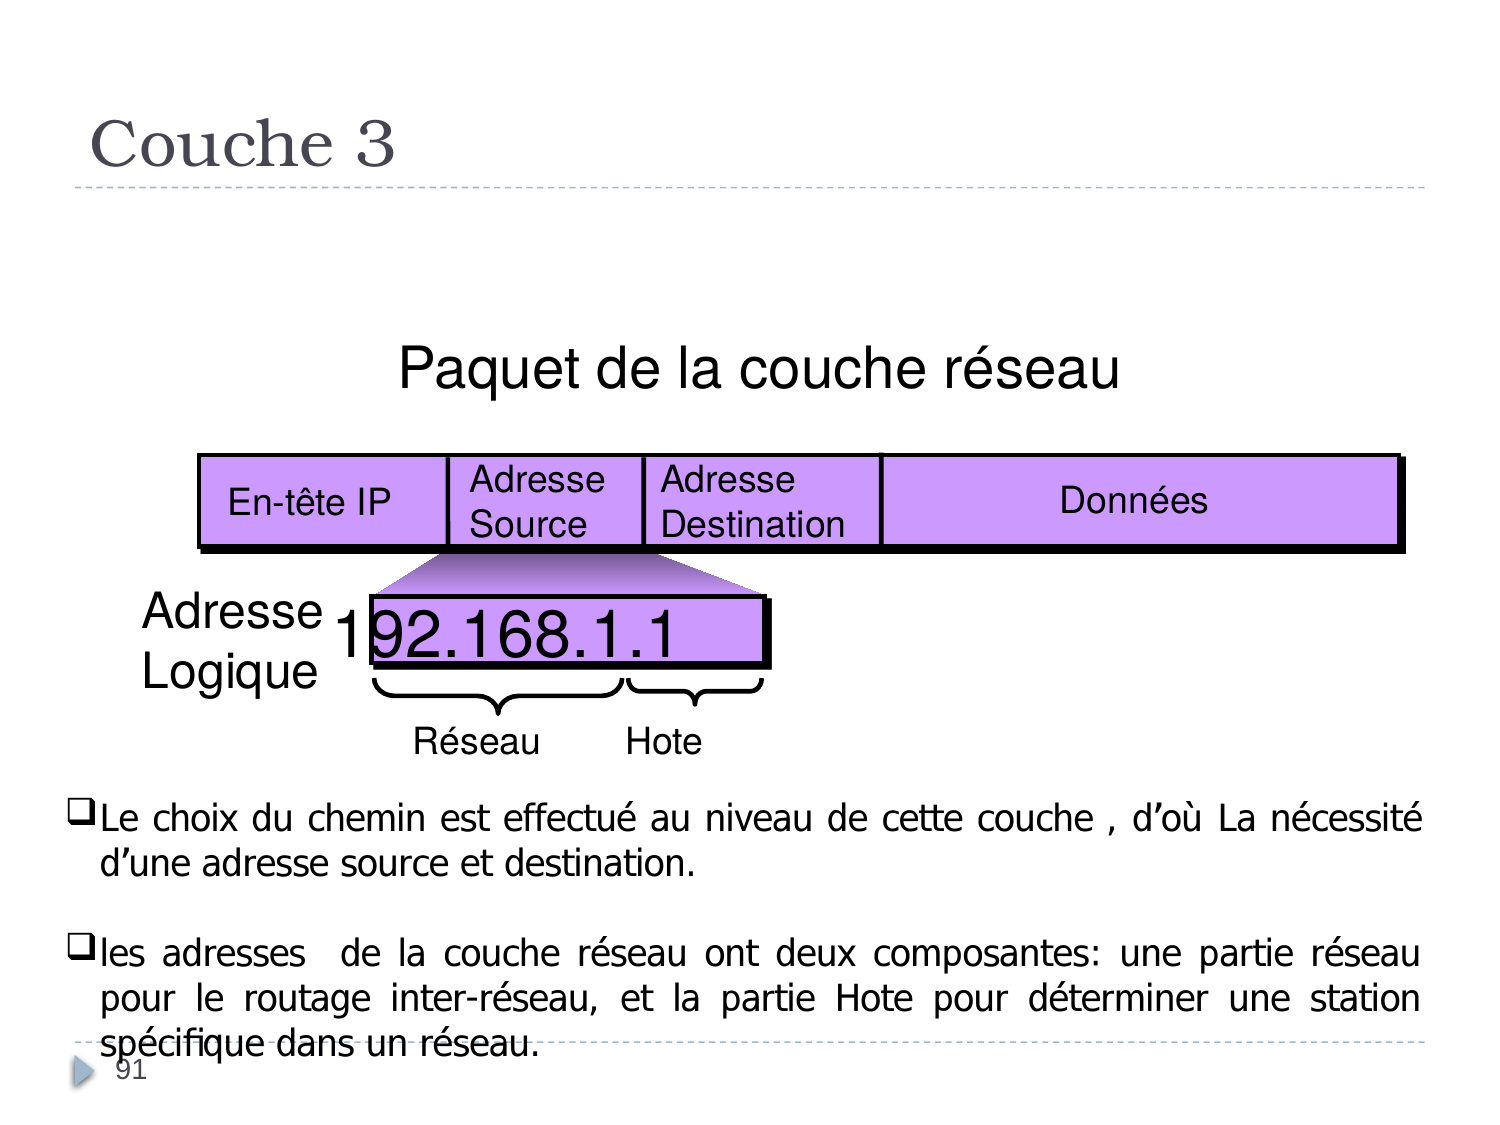

# Couche 3
Paquet de la couche réseau
Adresse
Source
Adresse
Destination

Données
En-tête IP

Adresse
Logique

192.168.1.1

Réseau
Hote
Le choix du chemin est effectué au niveau de cette couche , d’où La nécessité d’une adresse source et destination.

les adresses  de la couche réseau ont deux composantes: une partie réseau pour le routage inter-réseau, et la partie Hote pour déterminer une station spécifique dans un réseau.
91